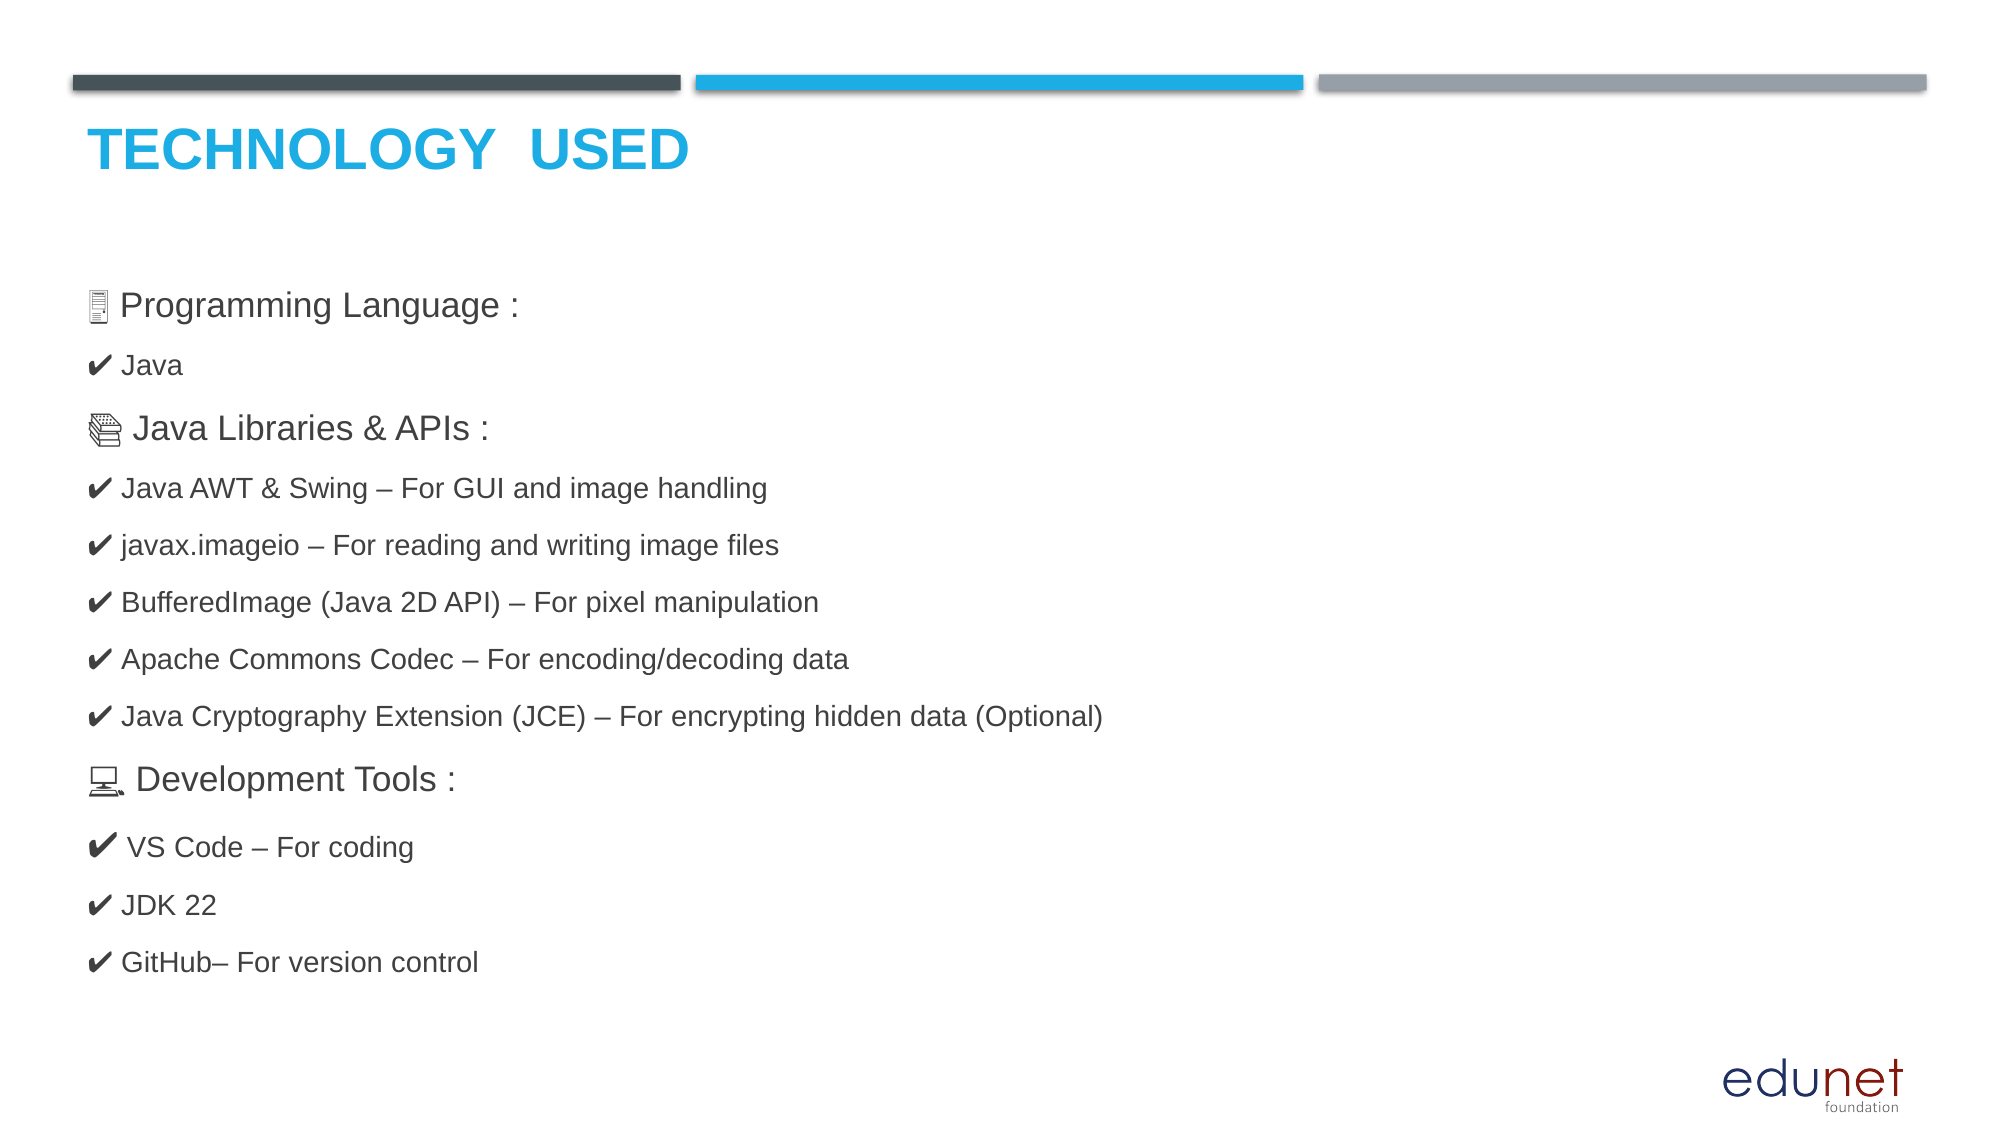

# Technology  used
🖥️ Programming Language :
✔ Java
📚 Java Libraries & APIs :
✔ Java AWT & Swing – For GUI and image handling
✔ javax.imageio – For reading and writing image files
✔ BufferedImage (Java 2D API) – For pixel manipulation
✔ Apache Commons Codec – For encoding/decoding data
✔ Java Cryptography Extension (JCE) – For encrypting hidden data (Optional)
💻 Development Tools :
✔ VS Code – For coding
✔ JDK 22
✔ GitHub– For version control